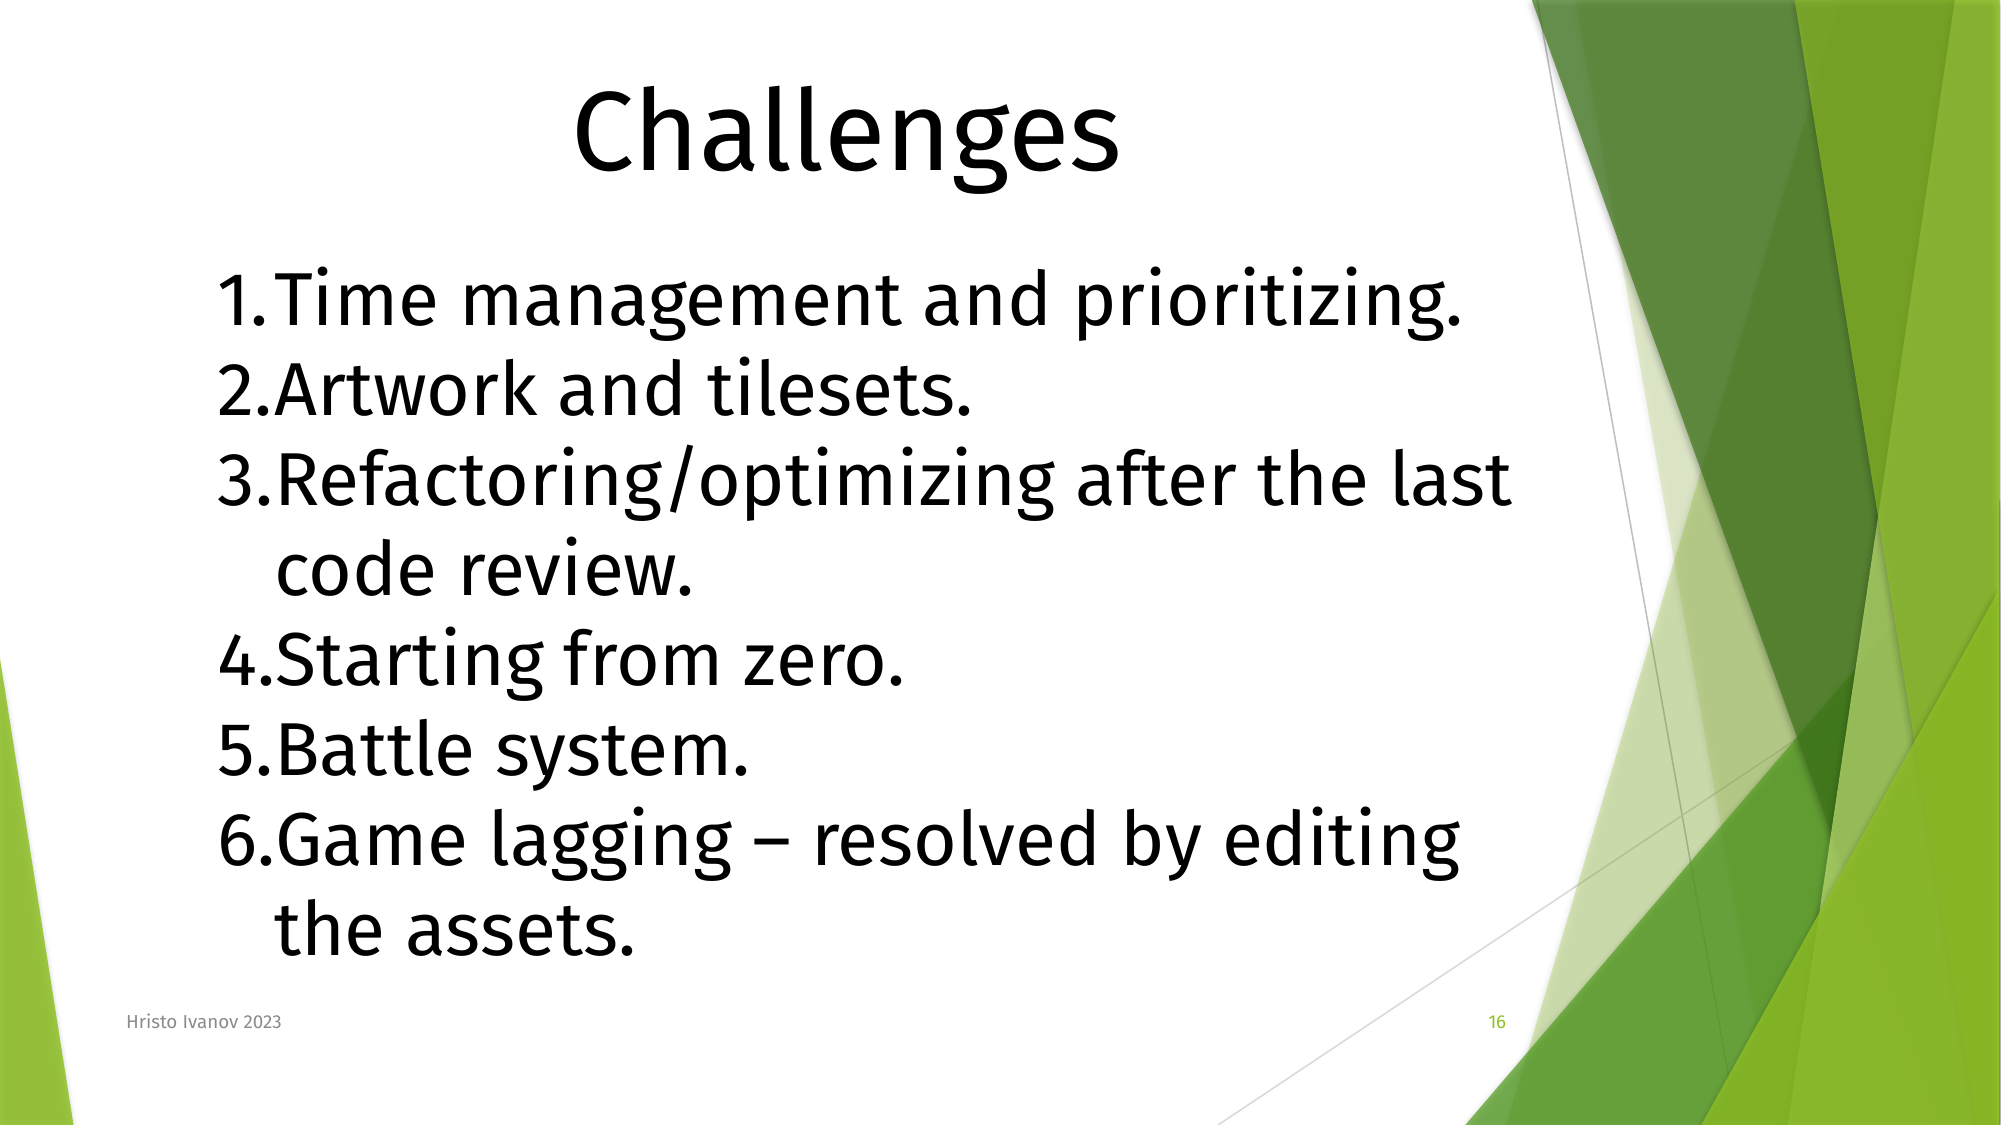

Challenges
Time management and prioritizing.
Artwork and tilesets.
Refactoring/optimizing after the last code review.
Starting from zero.
Battle system.
Game lagging – resolved by editing the assets.

Hristo Ivanov 2023
16